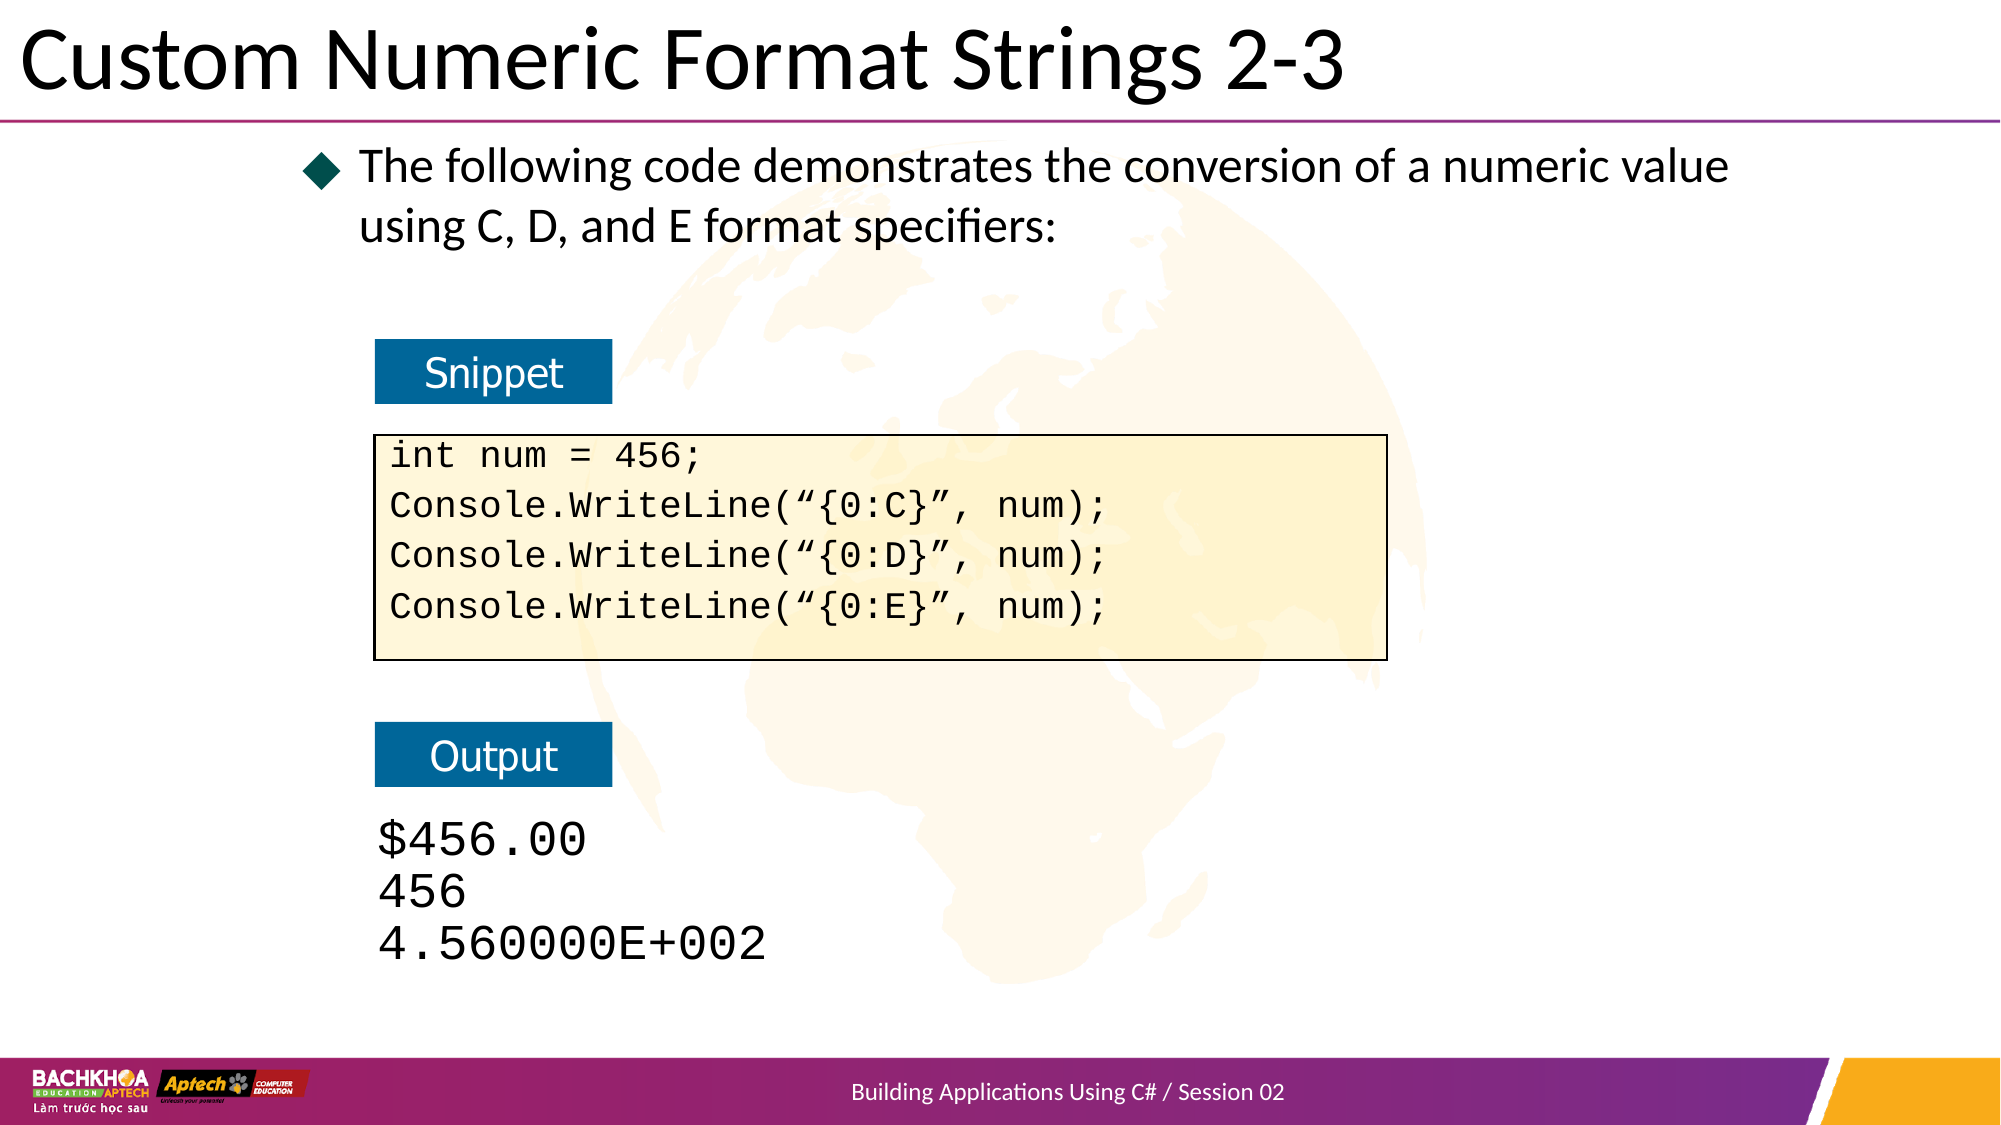

# Custom Numeric Format Strings 2-3
The following code demonstrates the conversion of a numeric value using C, D, and E format specifiers:

$456.00
456
4.560000E+002

Snippet
int num = 456;
Console.WriteLine(“{0:C}”, num);
Console.WriteLine(“{0:D}”, num);
Console.WriteLine(“{0:E}”, num);

Output
Building Applications Using C# / Session 02